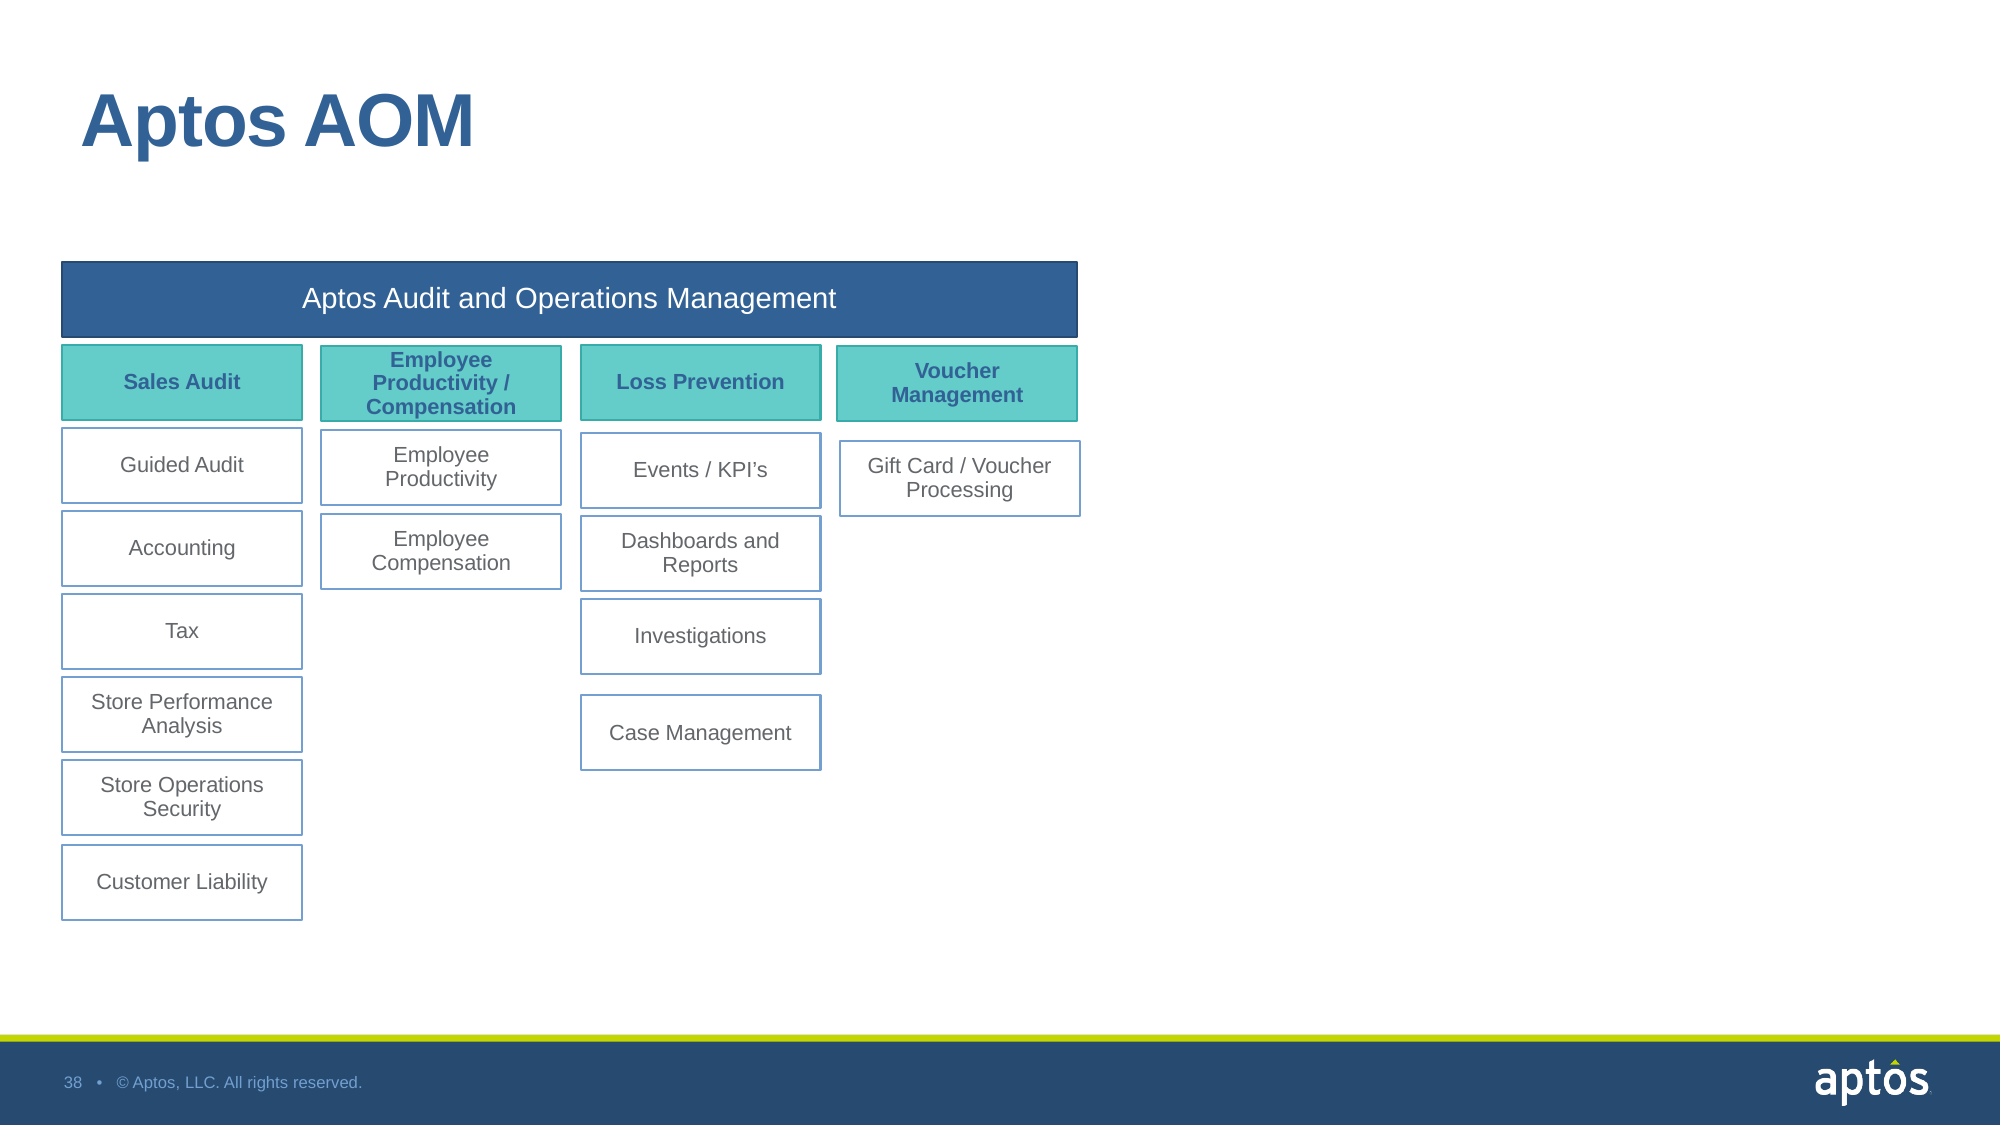

# Aptos AOM
Aptos Audit and Operations Management
Sales Audit
Employee Productivity / Compensation
Voucher Management
Guided Audit
Employee Productivity
Gift Card / Voucher Processing
Accounting
Employee Compensation
Tax
Store Performance Analysis
Store Operations Security
Customer Liability
Loss Prevention
Events / KPI’s
Dashboards and Reports
Investigations
Case Management